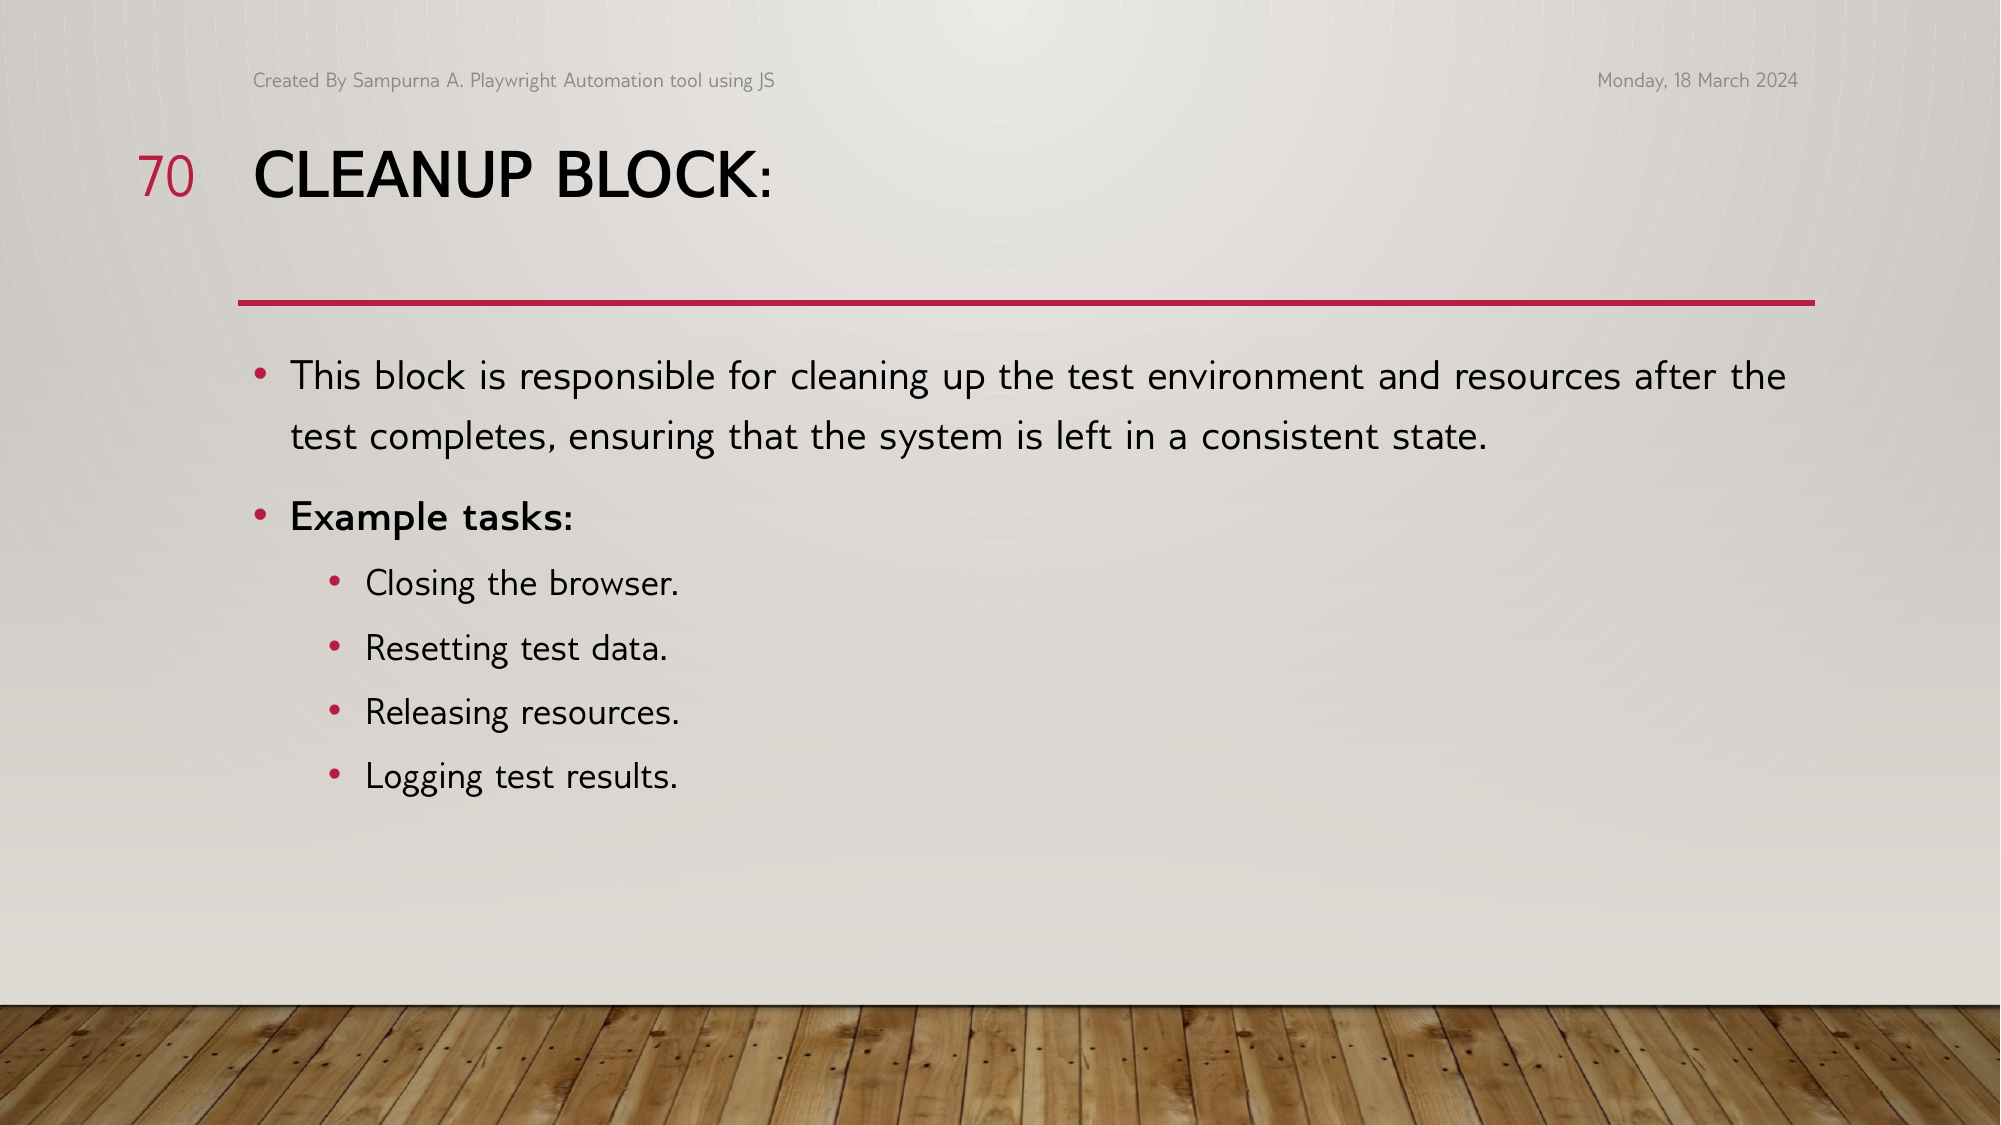

Created By Sampurna A. Playwright Automation tool using JS
Monday, 18 March 2024
70
# Cleanup Block:
This block is responsible for cleaning up the test environment and resources after the test completes, ensuring that the system is left in a consistent state.
Example tasks:
Closing the browser.
Resetting test data.
Releasing resources.
Logging test results.